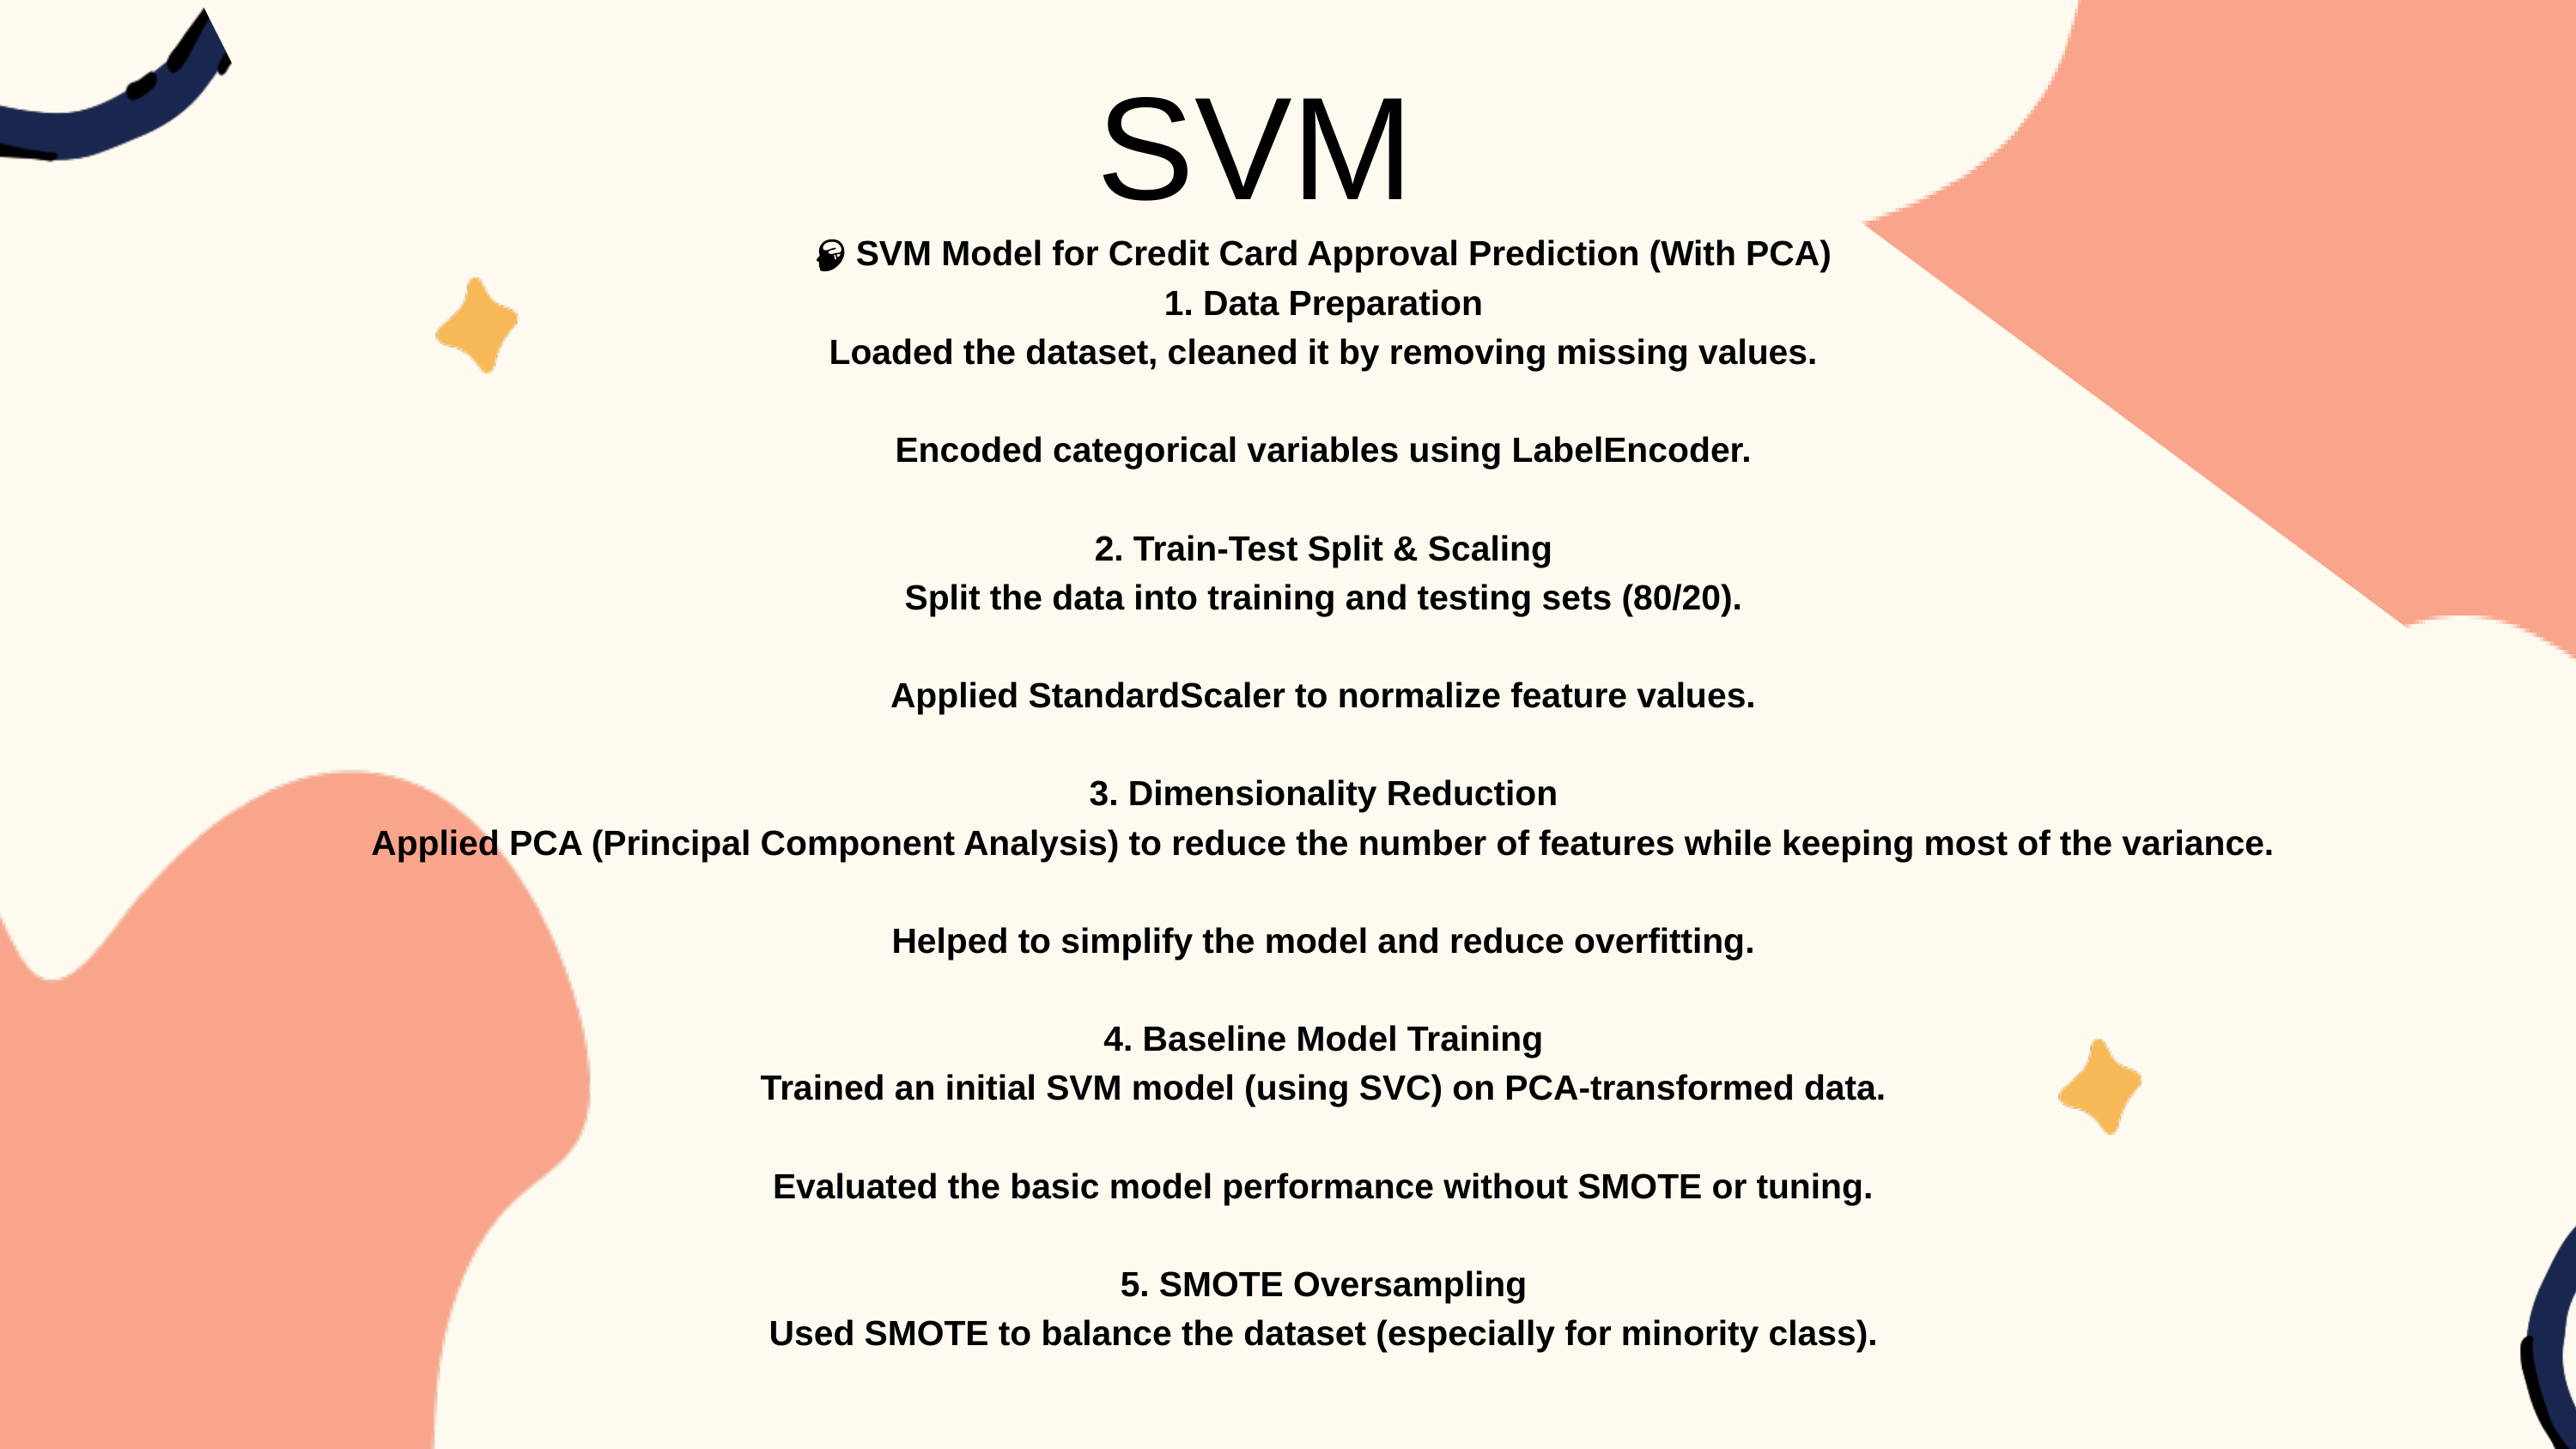

SVM
🧠 SVM Model for Credit Card Approval Prediction (With PCA)
1. Data Preparation
Loaded the dataset, cleaned it by removing missing values.

Encoded categorical variables using LabelEncoder.

2. Train-Test Split & Scaling
Split the data into training and testing sets (80/20).

Applied StandardScaler to normalize feature values.

3. Dimensionality Reduction
Applied PCA (Principal Component Analysis) to reduce the number of features while keeping most of the variance.

Helped to simplify the model and reduce overfitting.

4. Baseline Model Training
Trained an initial SVM model (using SVC) on PCA-transformed data.

Evaluated the basic model performance without SMOTE or tuning.

5. SMOTE Oversampling
Used SMOTE to balance the dataset (especially for minority class).